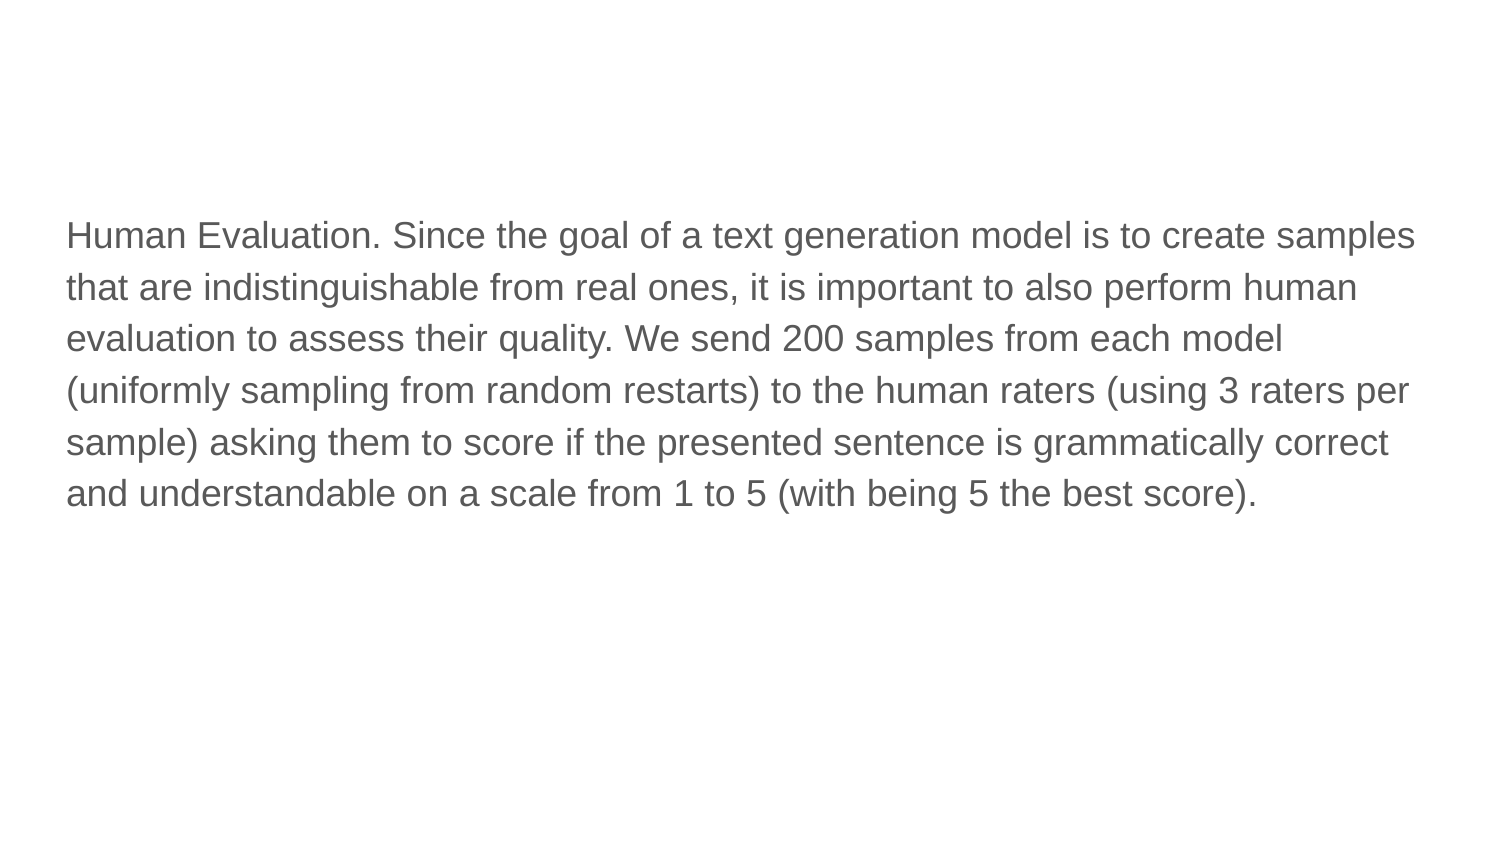

#
Human Evaluation. Since the goal of a text generation model is to create samples that are indistinguishable from real ones, it is important to also perform human evaluation to assess their quality. We send 200 samples from each model (uniformly sampling from random restarts) to the human raters (using 3 raters per sample) asking them to score if the presented sentence is grammatically correct and understandable on a scale from 1 to 5 (with being 5 the best score).